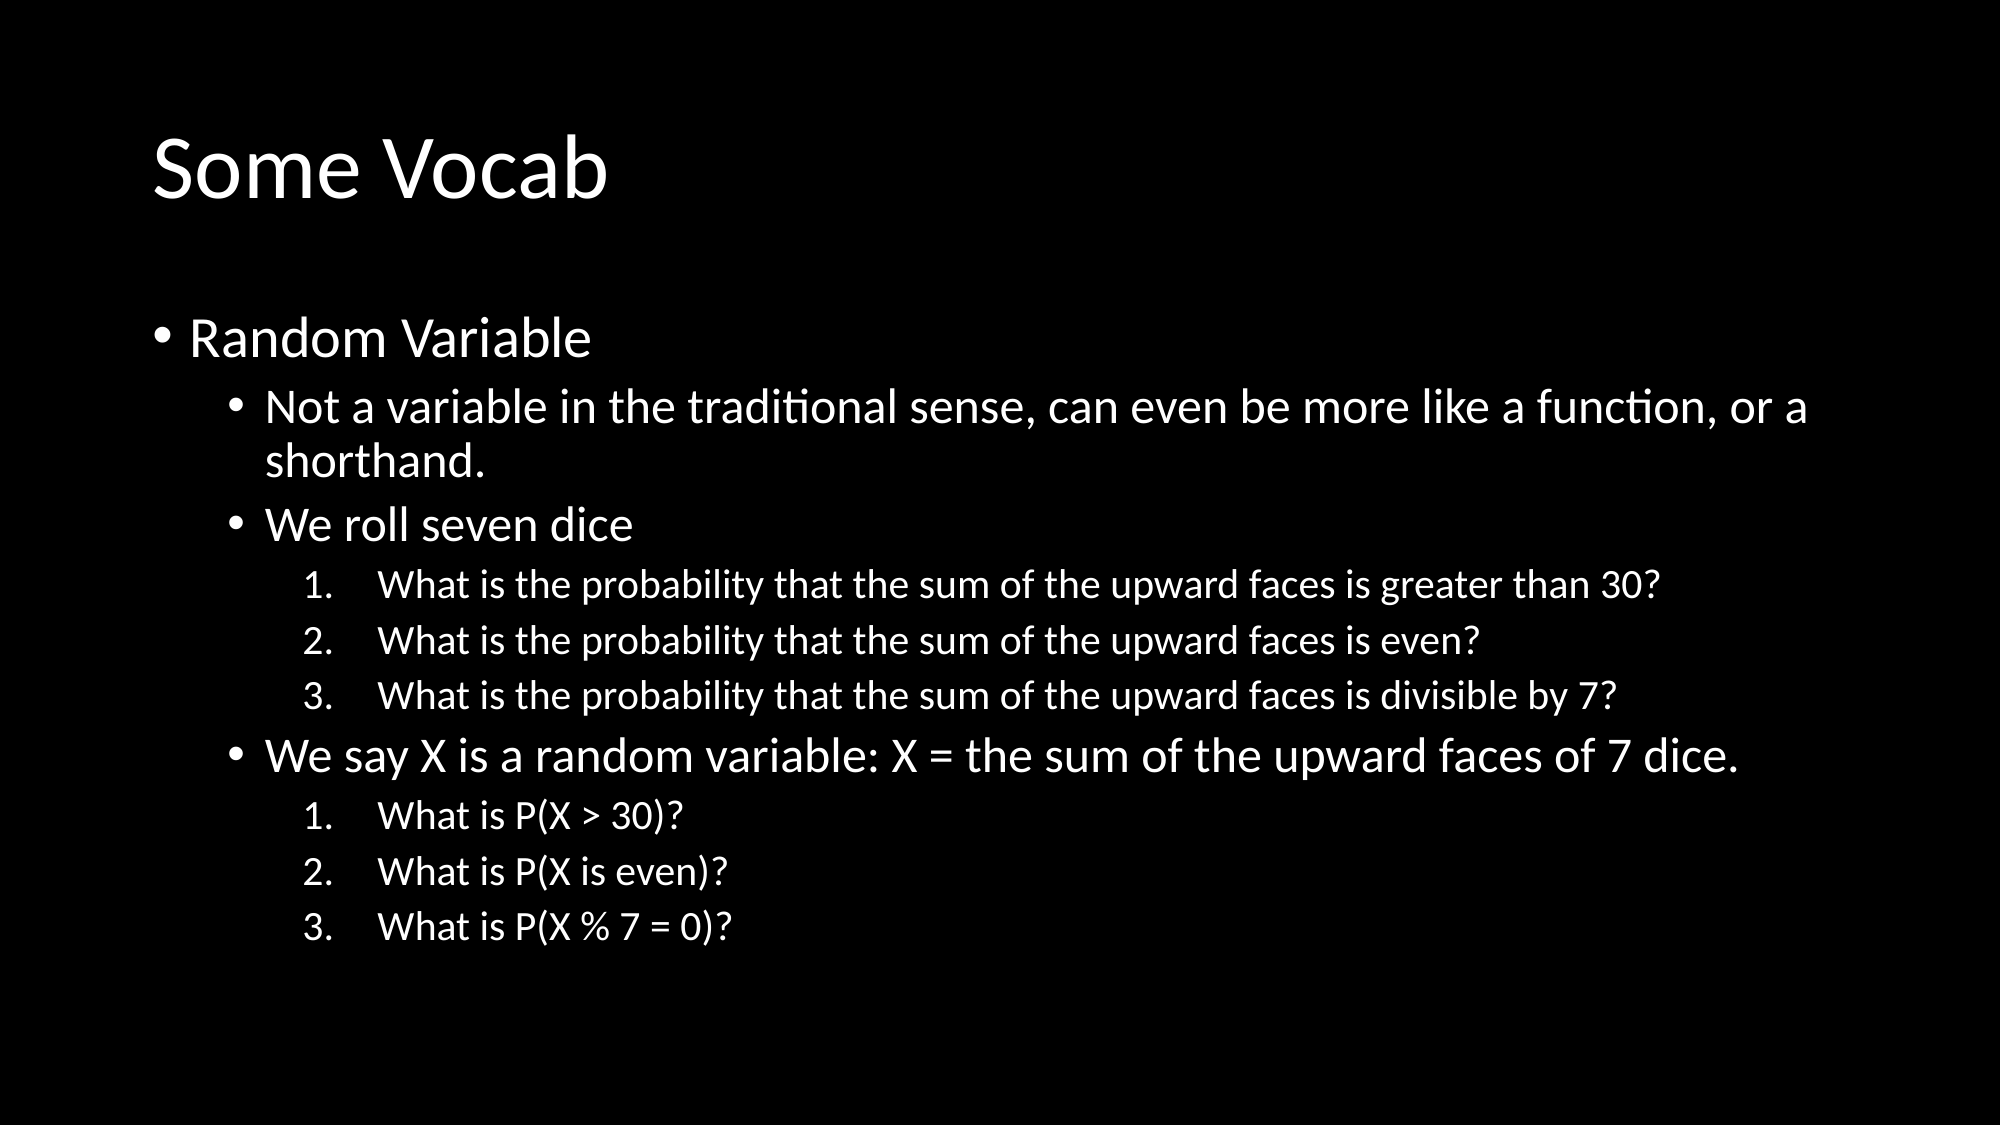

# Some Vocab
Random Variable
Not a variable in the traditional sense, can even be more like a function, or a shorthand.
We roll seven dice
What is the probability that the sum of the upward faces is greater than 30?
What is the probability that the sum of the upward faces is even?
What is the probability that the sum of the upward faces is divisible by 7?
We say X is a random variable: X = the sum of the upward faces of 7 dice.
What is P(X > 30)?
What is P(X is even)?
What is P(X % 7 = 0)?